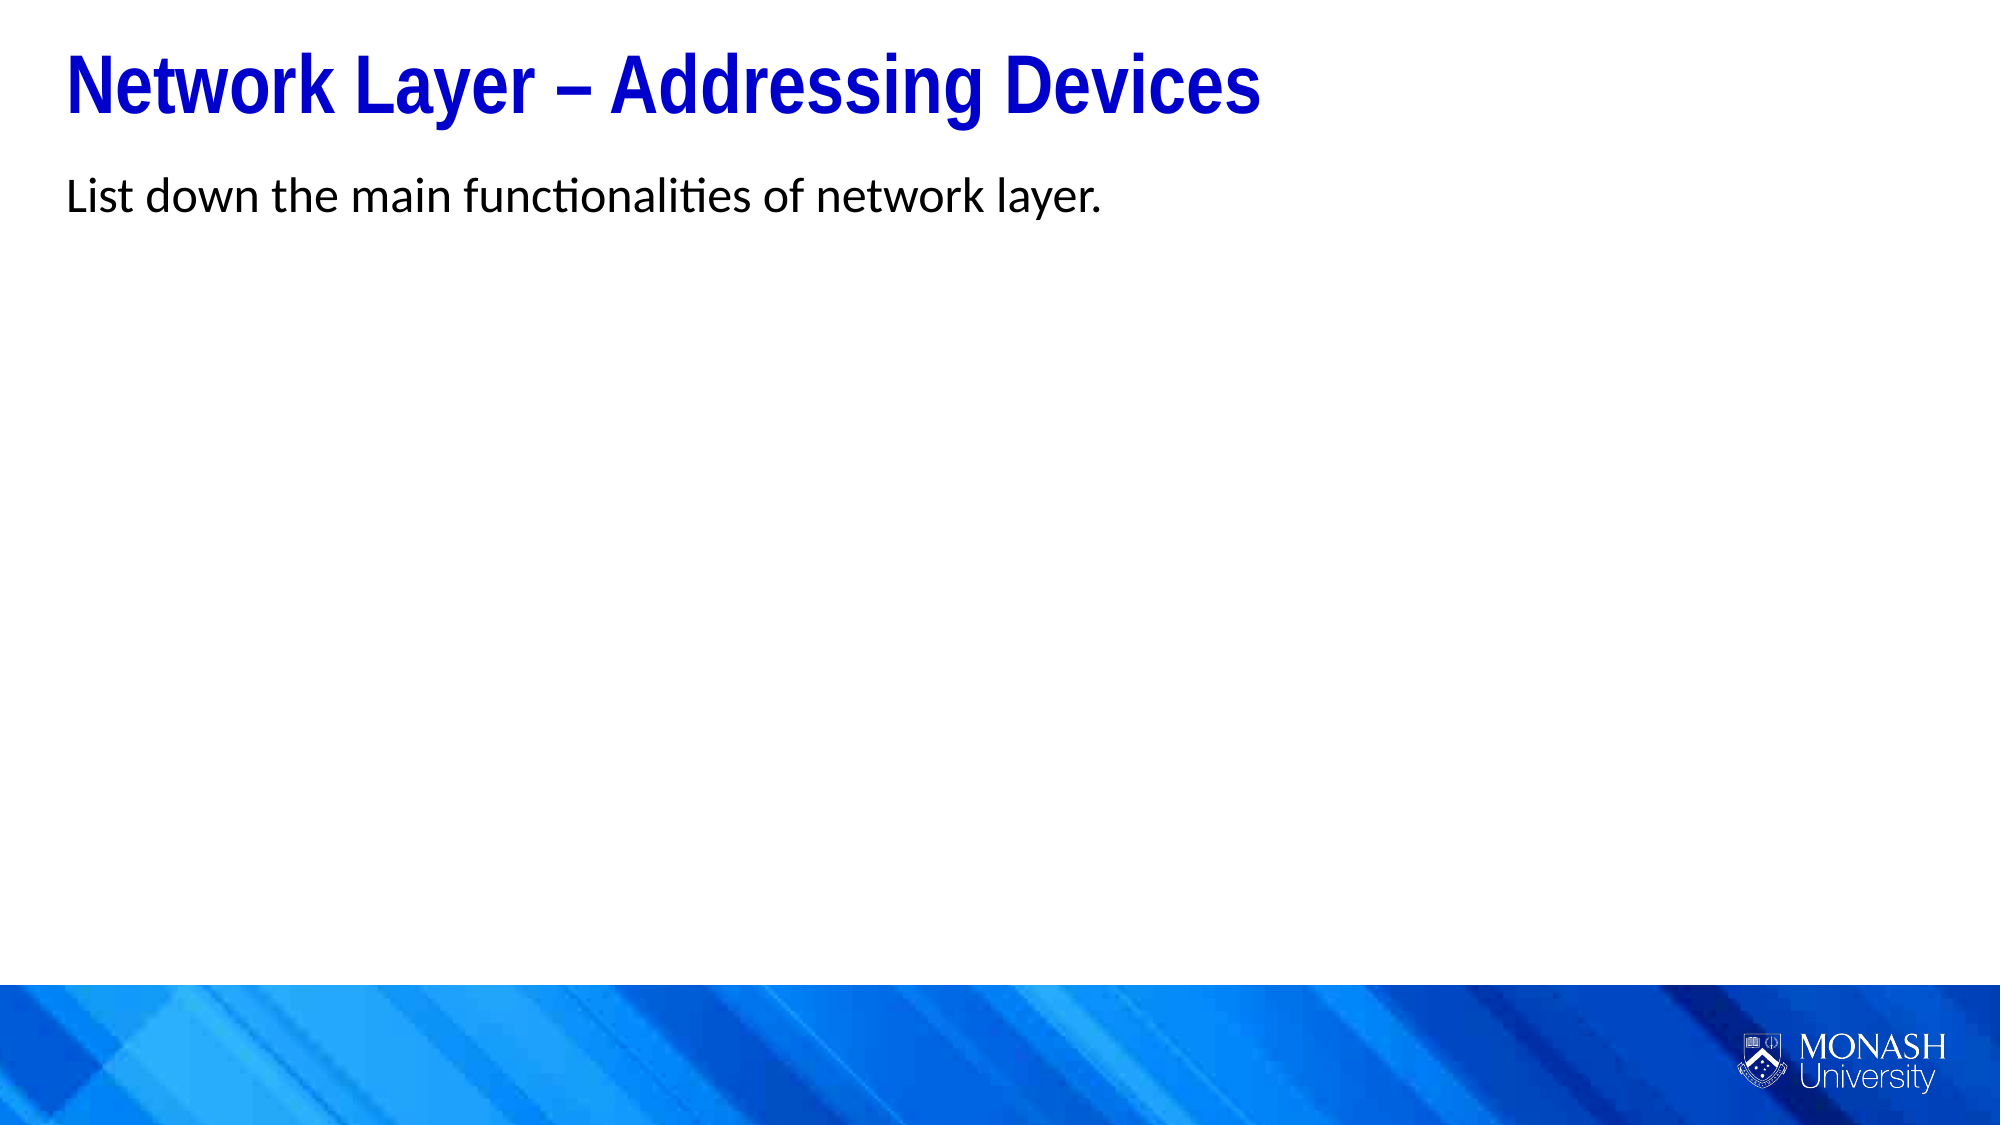

Network Layer – Addressing Devices
List down the main functionalities of network layer.